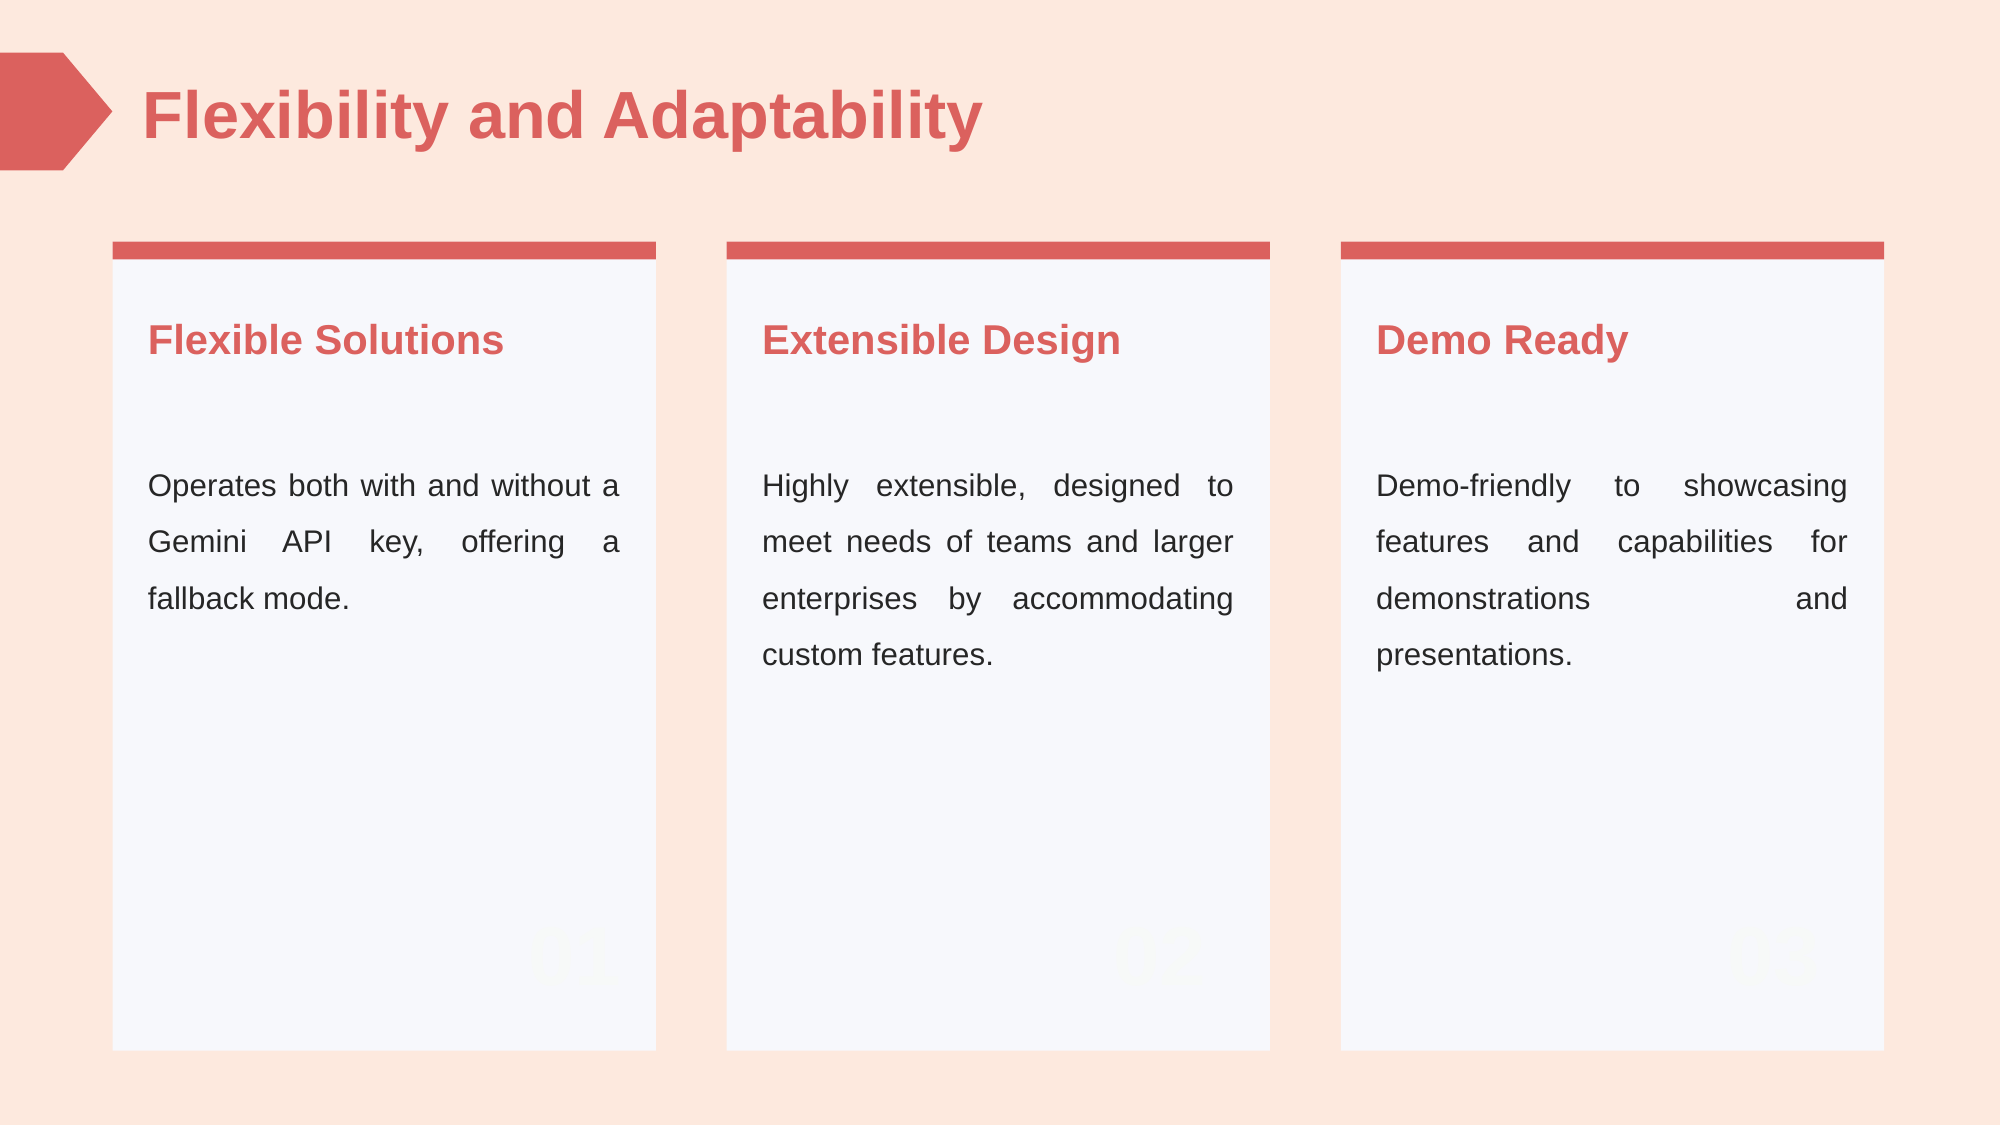

Flexibility and Adaptability

Flexible Solutions
Extensible Design
Demo Ready
Operates both with and without a Gemini API key, offering a fallback mode.
Highly extensible, designed to meet needs of teams and larger enterprises by accommodating custom features.
Demo-friendly to showcasing features and capabilities for demonstrations and presentations.
01
02
03